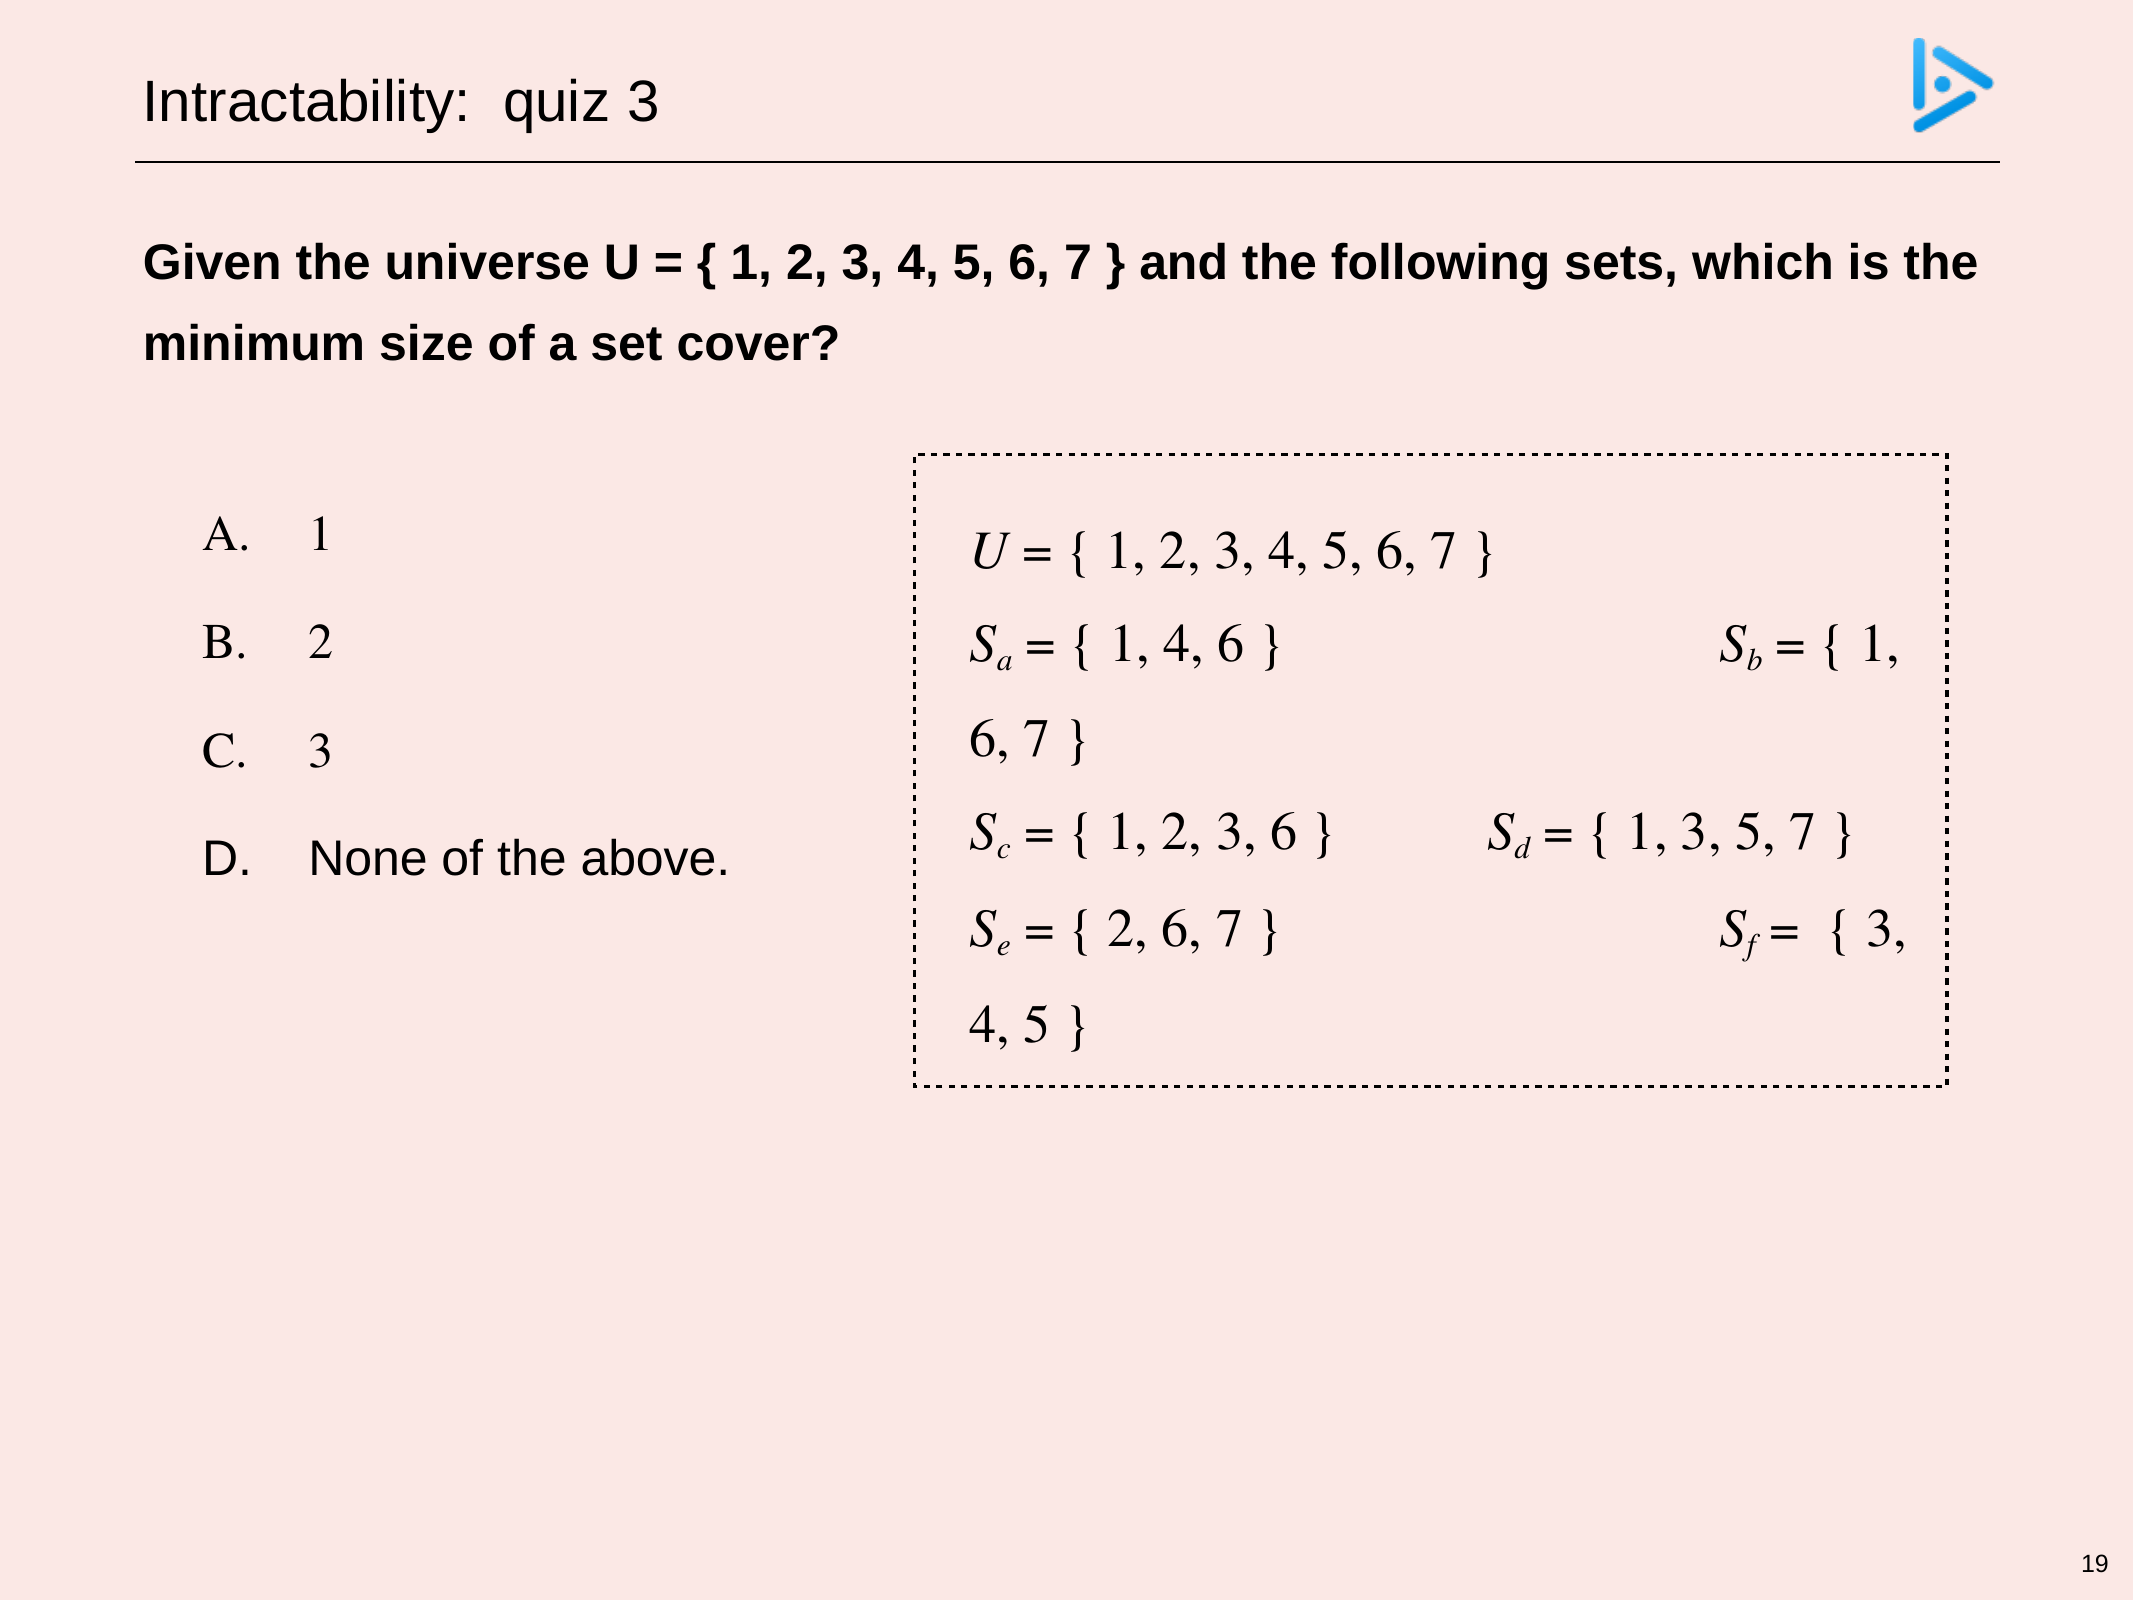

# Intractability:  quiz 3
Given the universe U = { 1, 2, 3, 4, 5, 6, 7 } and the following sets, which is the minimum size of a set cover?

1
2
3
None of the above.
U = { 1, 2, 3, 4, 5, 6, 7 }
Sa = { 1, 4, 6 }			Sb = { 1, 6, 7 }
Sc = { 1, 2, 3, 6 }	     Sd = { 1, 3, 5, 7 }
Se = { 2, 6, 7 }			Sf =  { 3, 4, 5 }

19